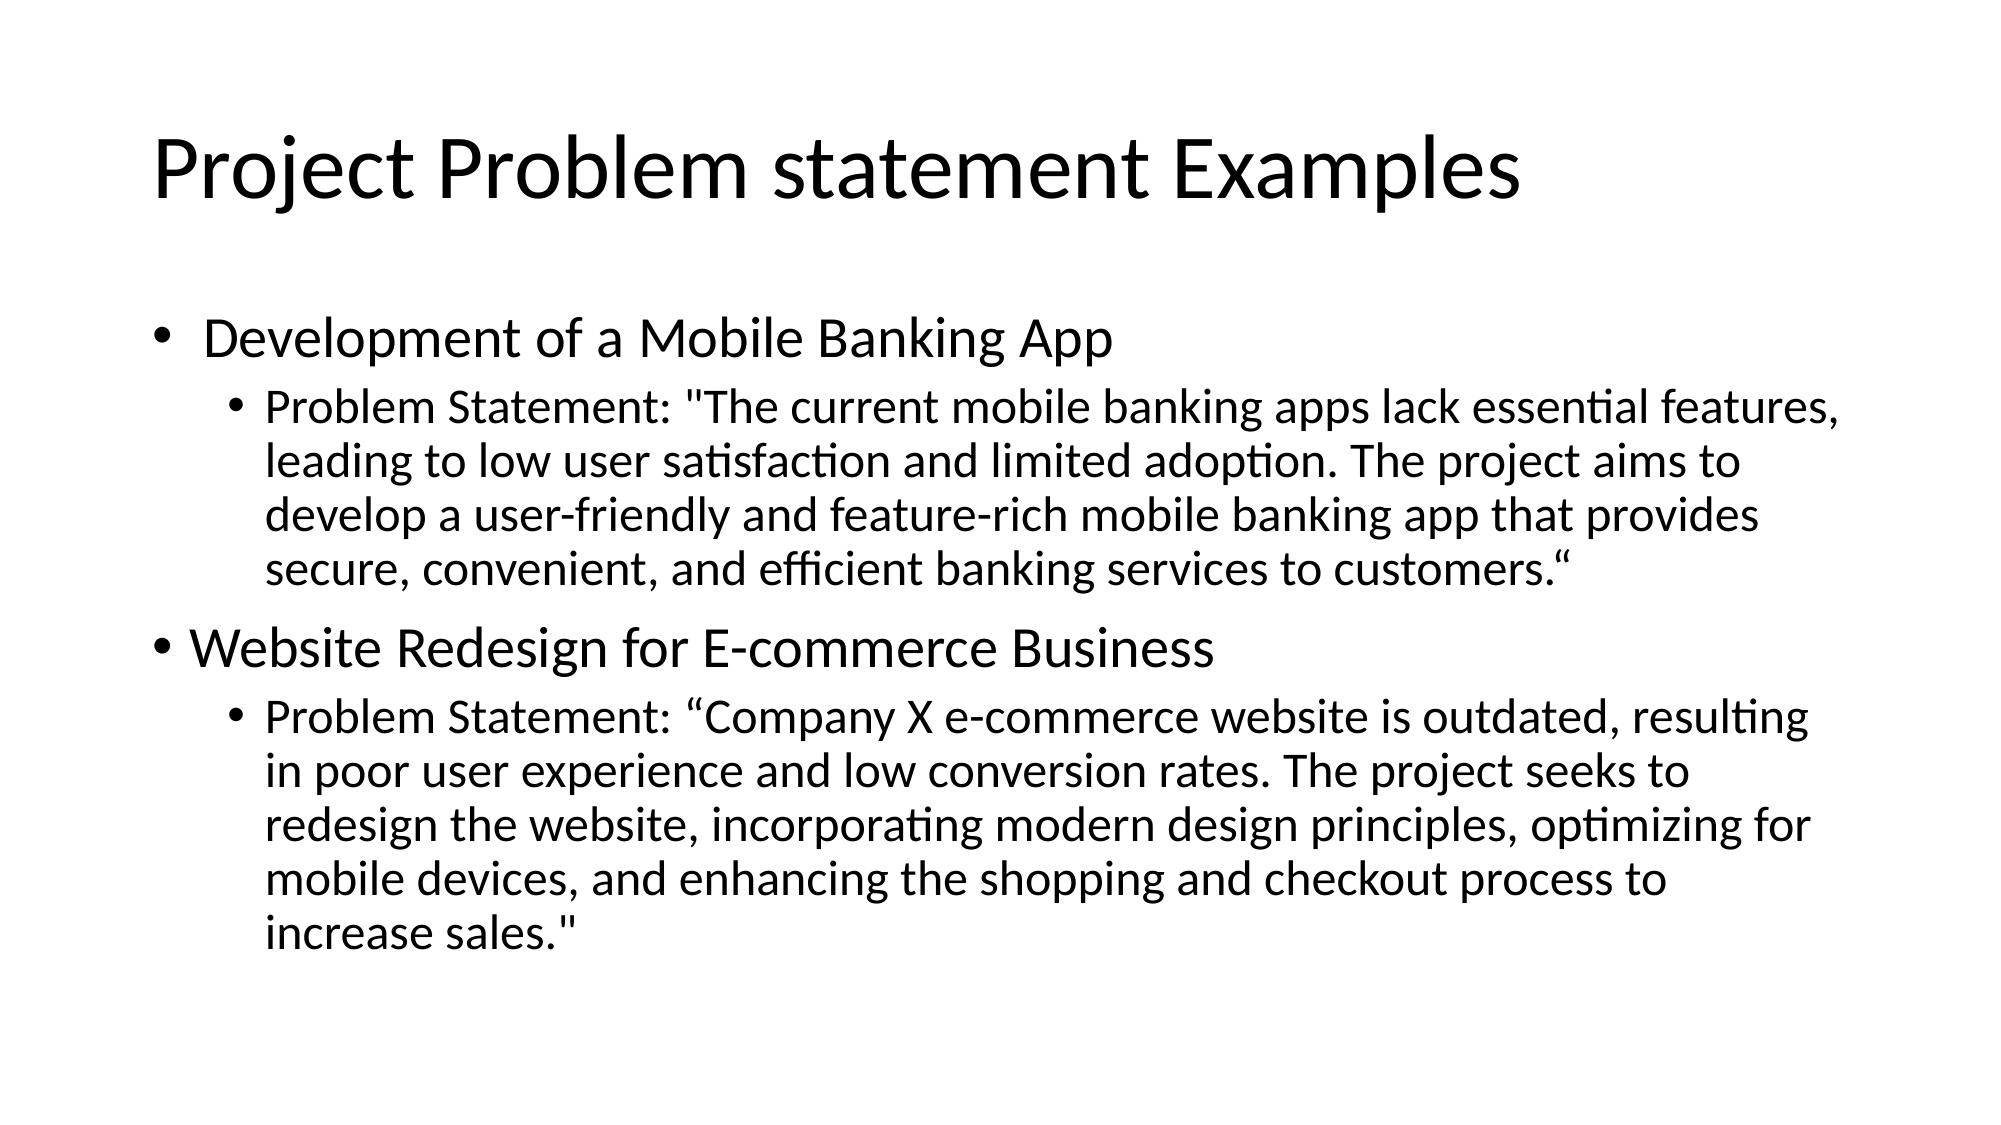

# Project Problem statement Examples
 Development of a Mobile Banking App
Problem Statement: "The current mobile banking apps lack essential features, leading to low user satisfaction and limited adoption. The project aims to develop a user-friendly and feature-rich mobile banking app that provides secure, convenient, and efficient banking services to customers.“
Website Redesign for E-commerce Business
Problem Statement: “Company X e-commerce website is outdated, resulting in poor user experience and low conversion rates. The project seeks to redesign the website, incorporating modern design principles, optimizing for mobile devices, and enhancing the shopping and checkout process to increase sales."